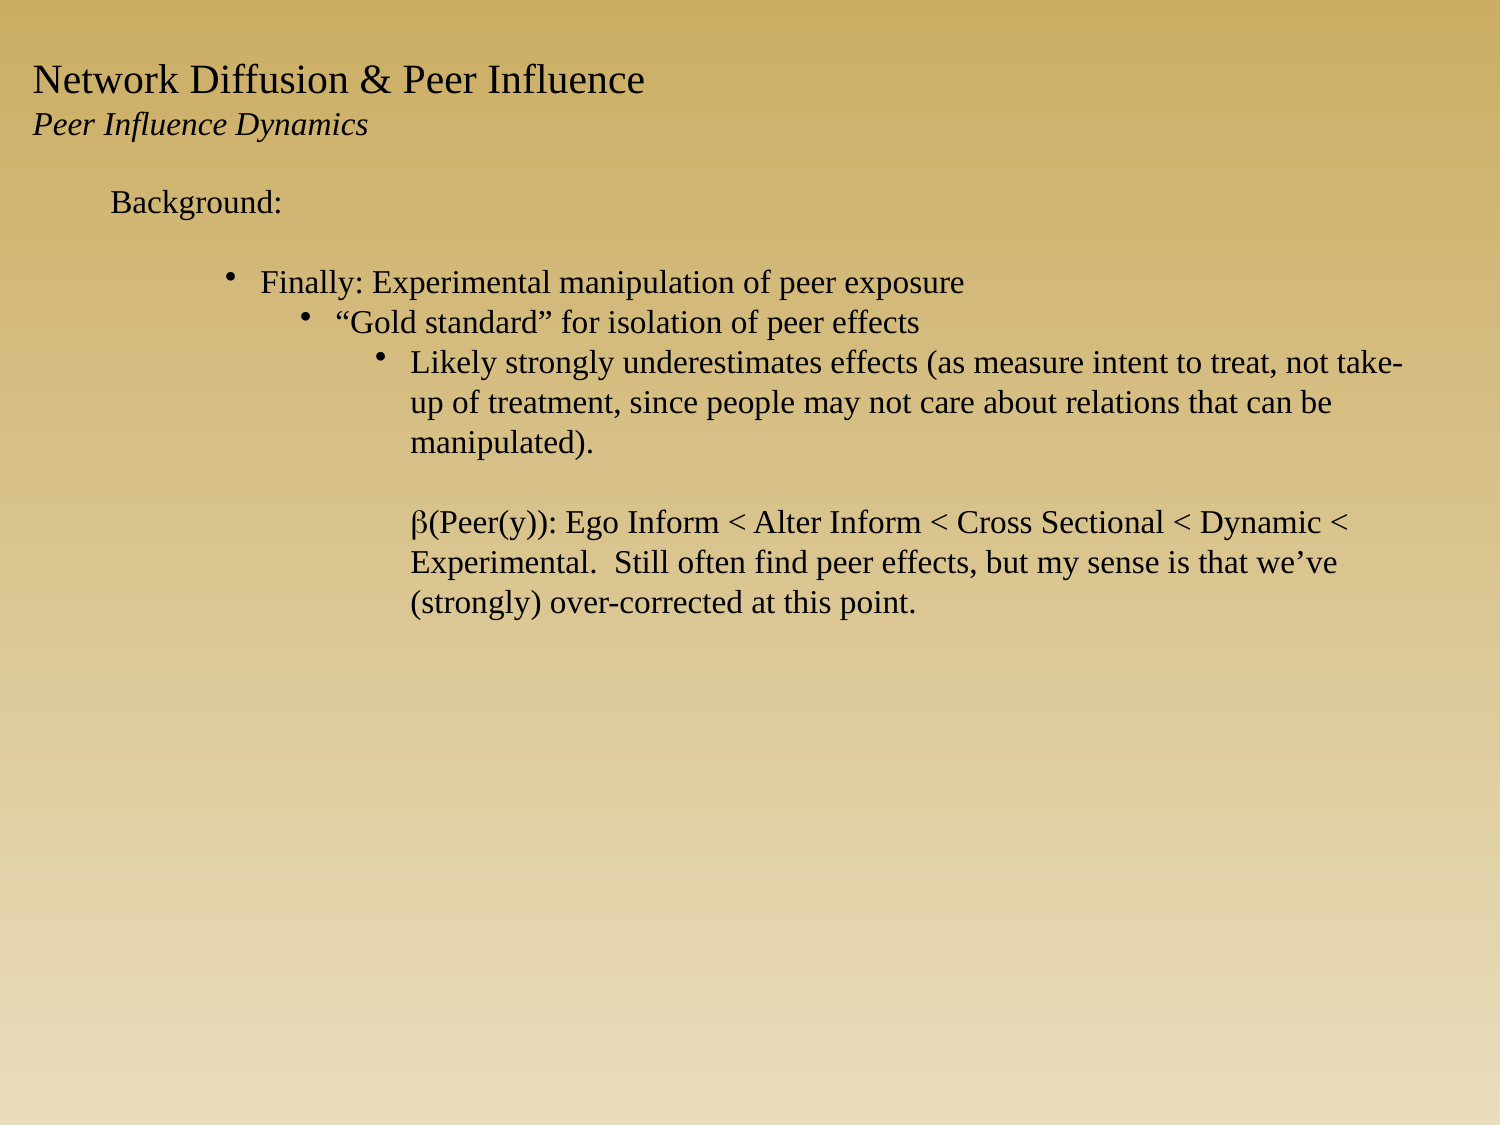

Network Diffusion & Peer Influence
Peer Influence Dynamics
Background:

Finally: Experimental manipulation of peer exposure
“Gold standard” for isolation of peer effects
Likely strongly underestimates effects (as measure intent to treat, not take-up of treatment, since people may not care about relations that can be manipulated).

β(Peer(y)): Ego Inform < Alter Inform < Cross Sectional < Dynamic < Experimental.  Still often find peer effects, but my sense is that we’ve (strongly) over-corrected at this point.